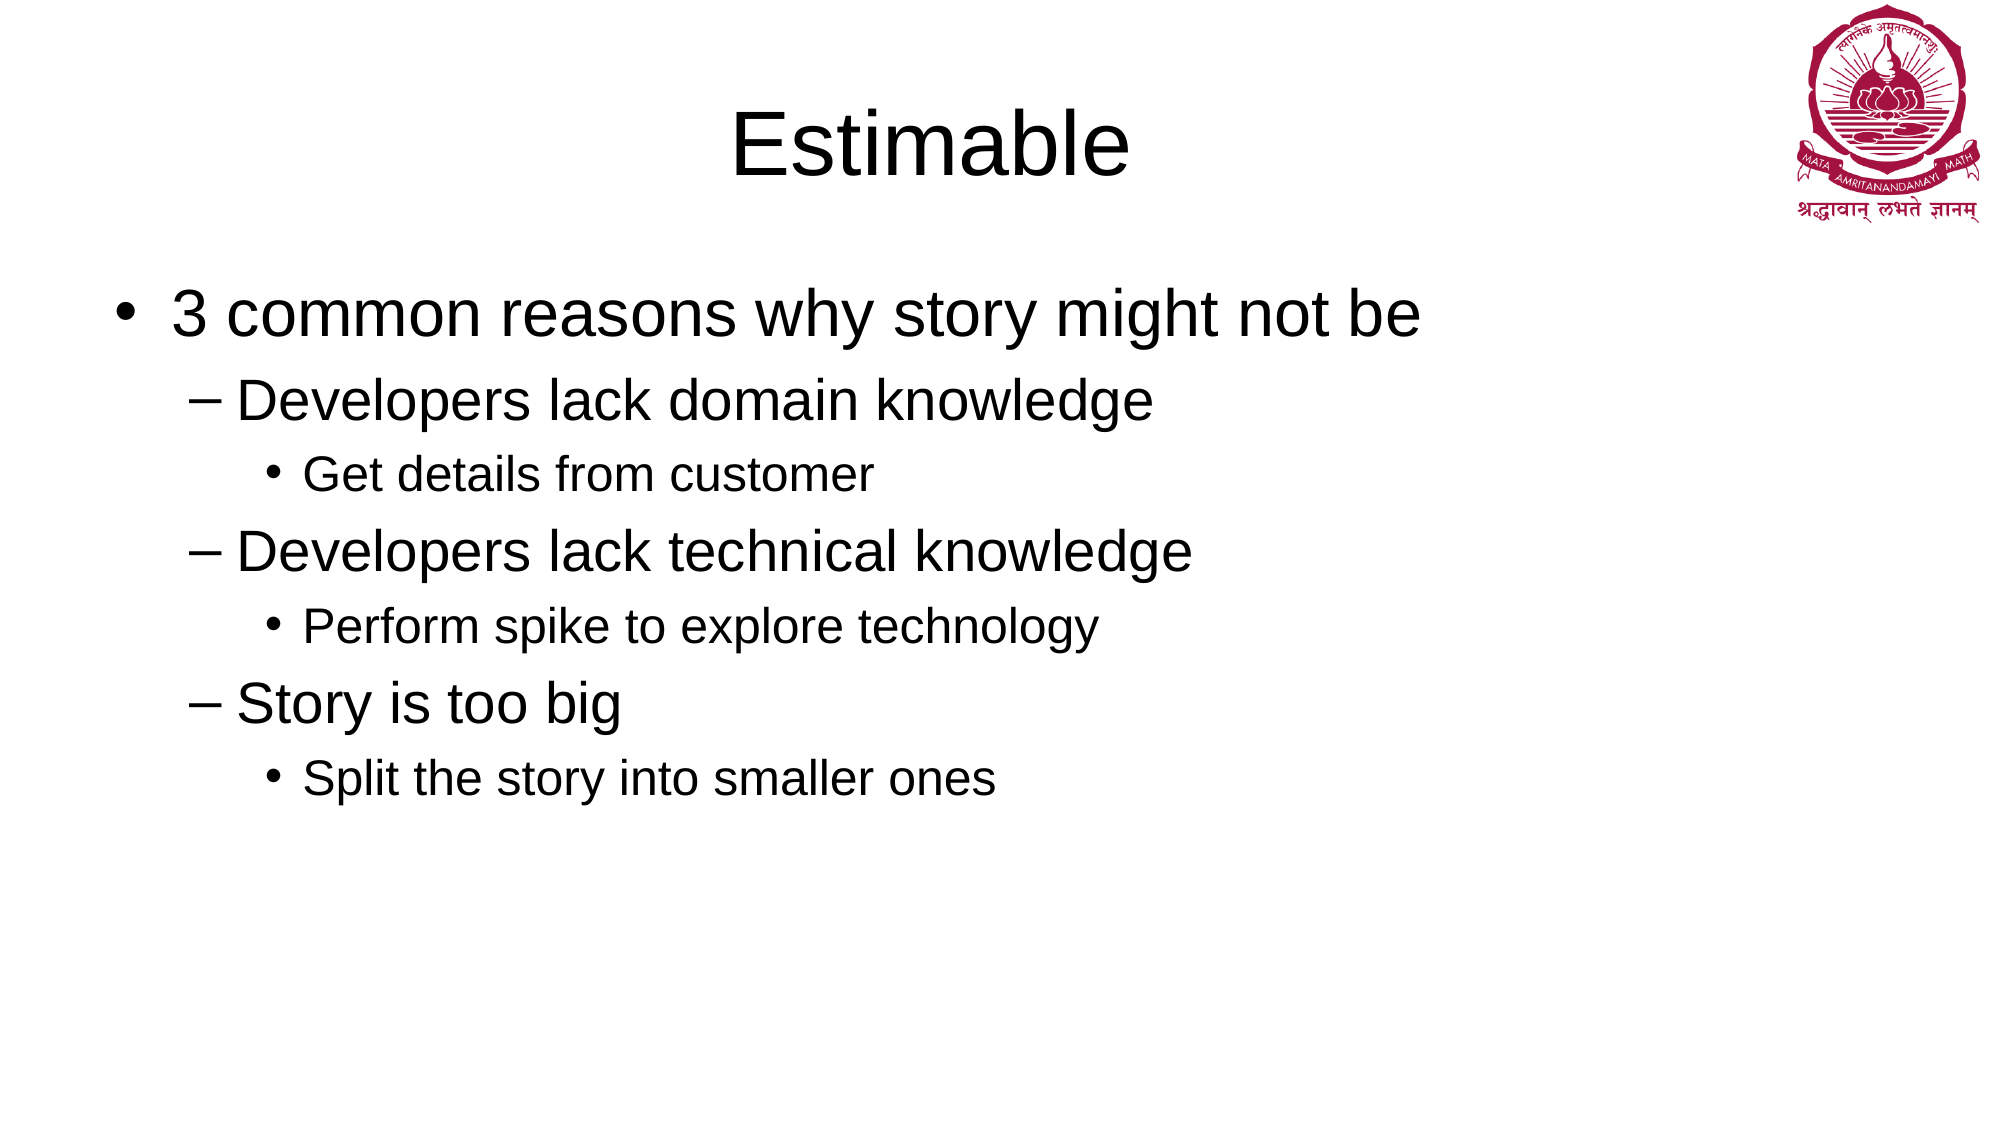

# Estimable
3 common reasons why story might not be
Developers lack domain knowledge
Get details from customer
Developers lack technical knowledge
Perform spike to explore technology
Story is too big
Split the story into smaller ones